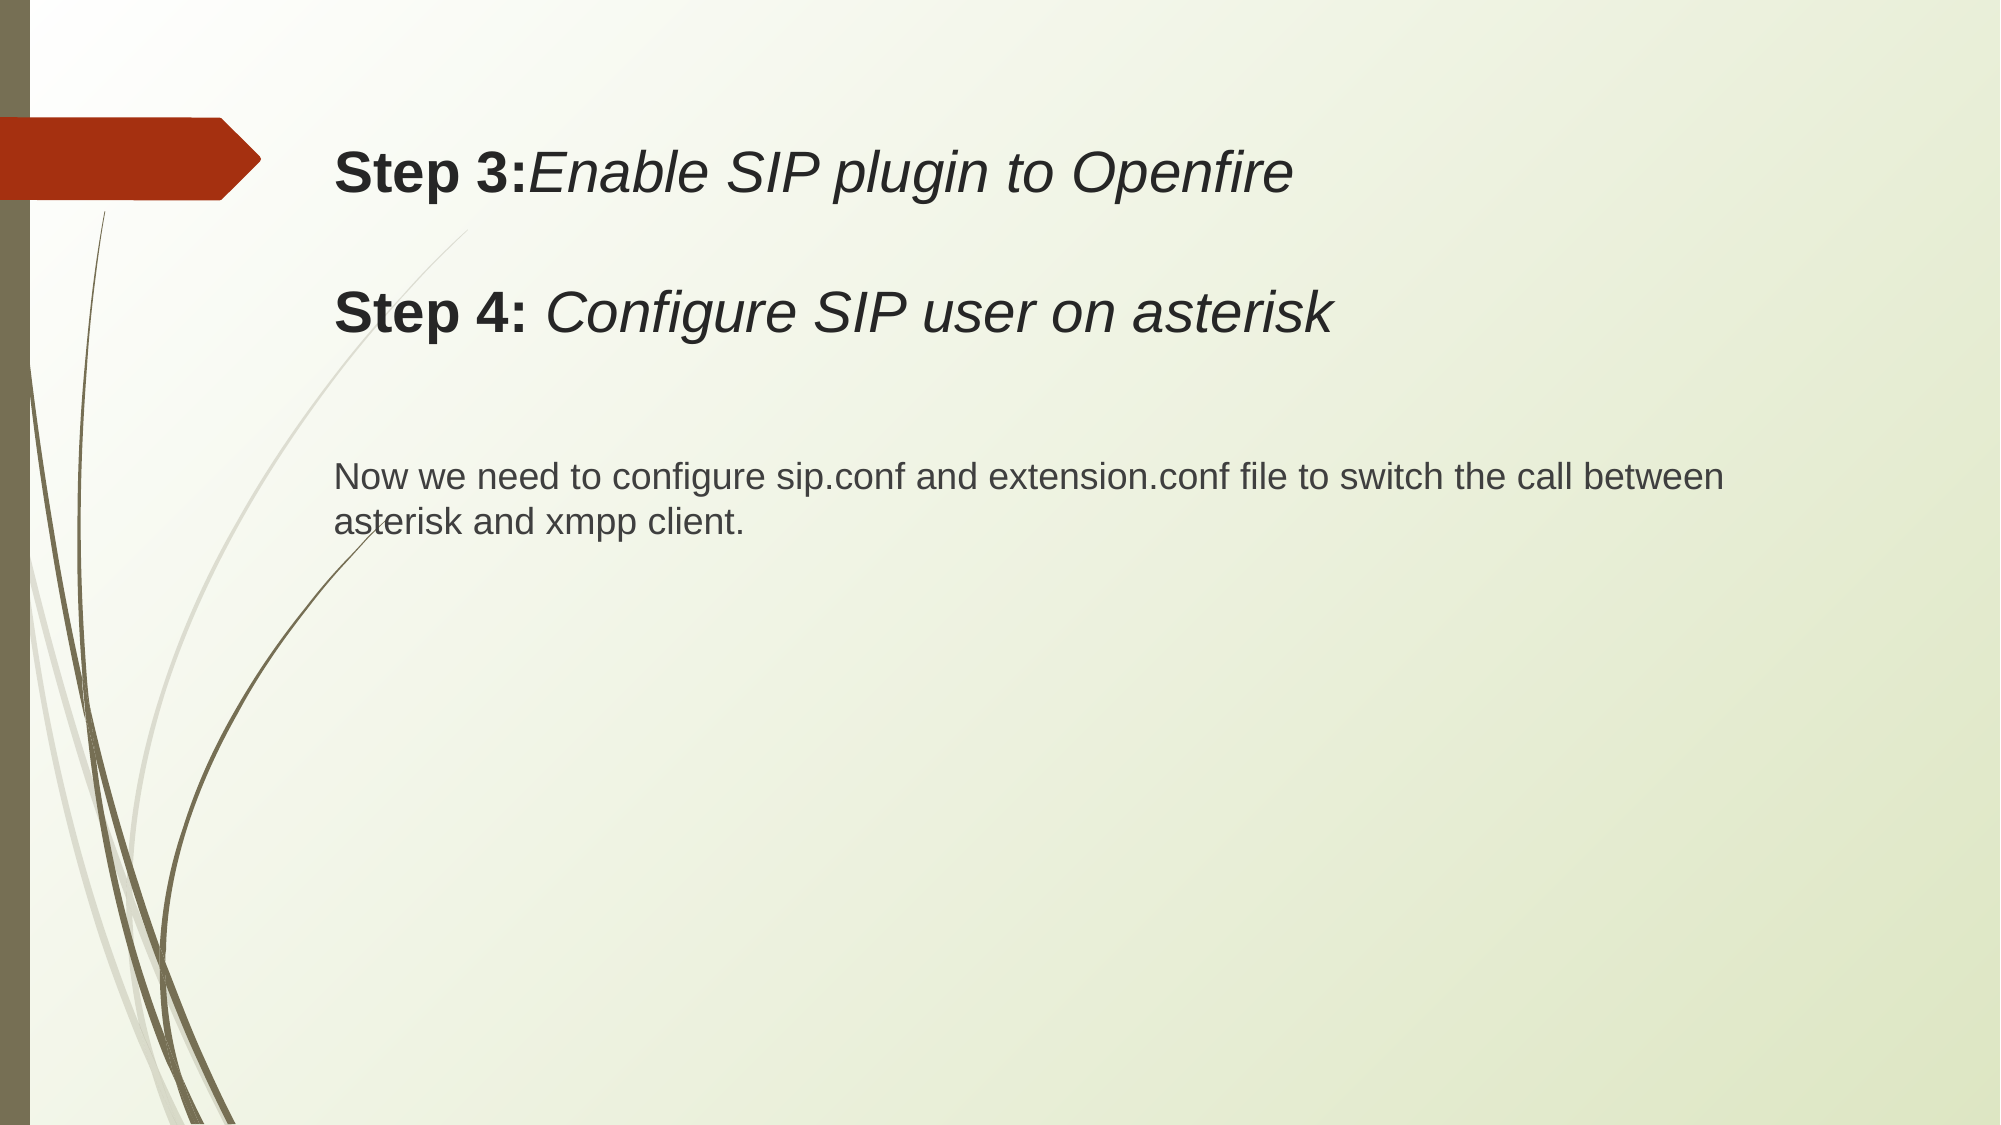

# Step 3:Enable SIP plugin to Openfire Step 4: Configure SIP user on asterisk
Now we need to configure sip.conf and extension.conf file to switch the call between asterisk and xmpp client.